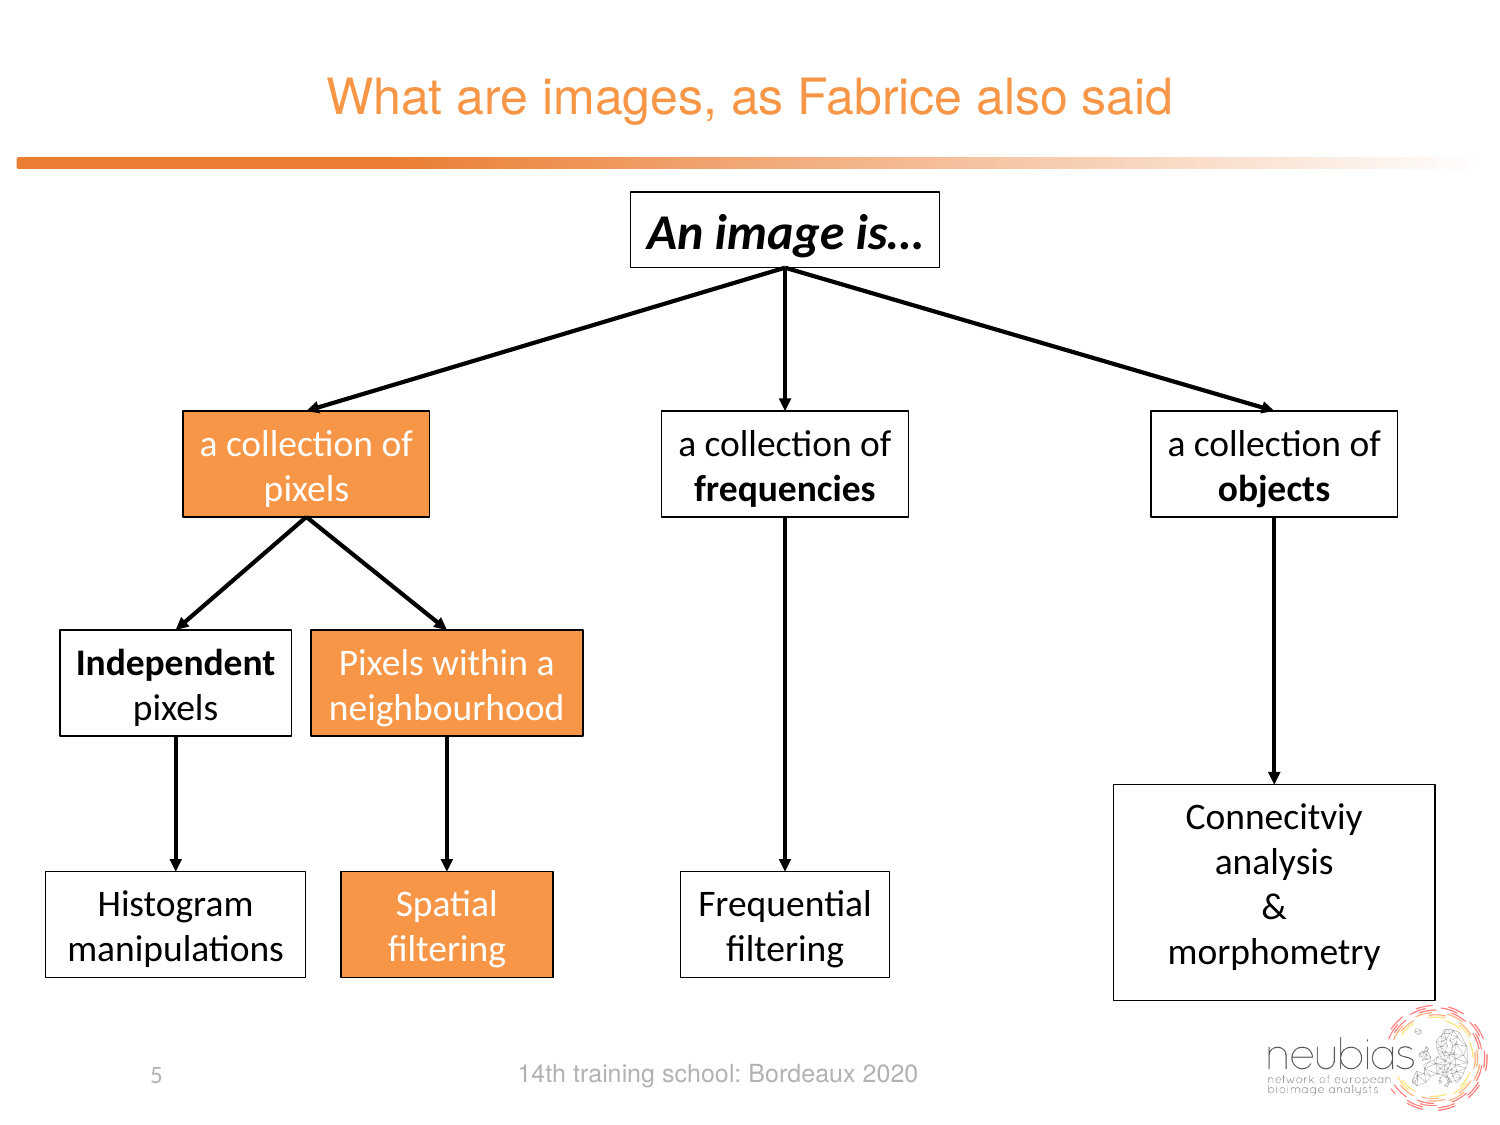

# What are images, as Fabrice also said
An image is…
a collection of
pixels
a collection of
frequencies
a collection of
objects
Independent
pixels
Pixels within a
neighbourhood
Connecitviy analysis
&
morphometry
Histogram manipulations
Spatial filtering
Frequential filtering
14th training school: Bordeaux 2020
5